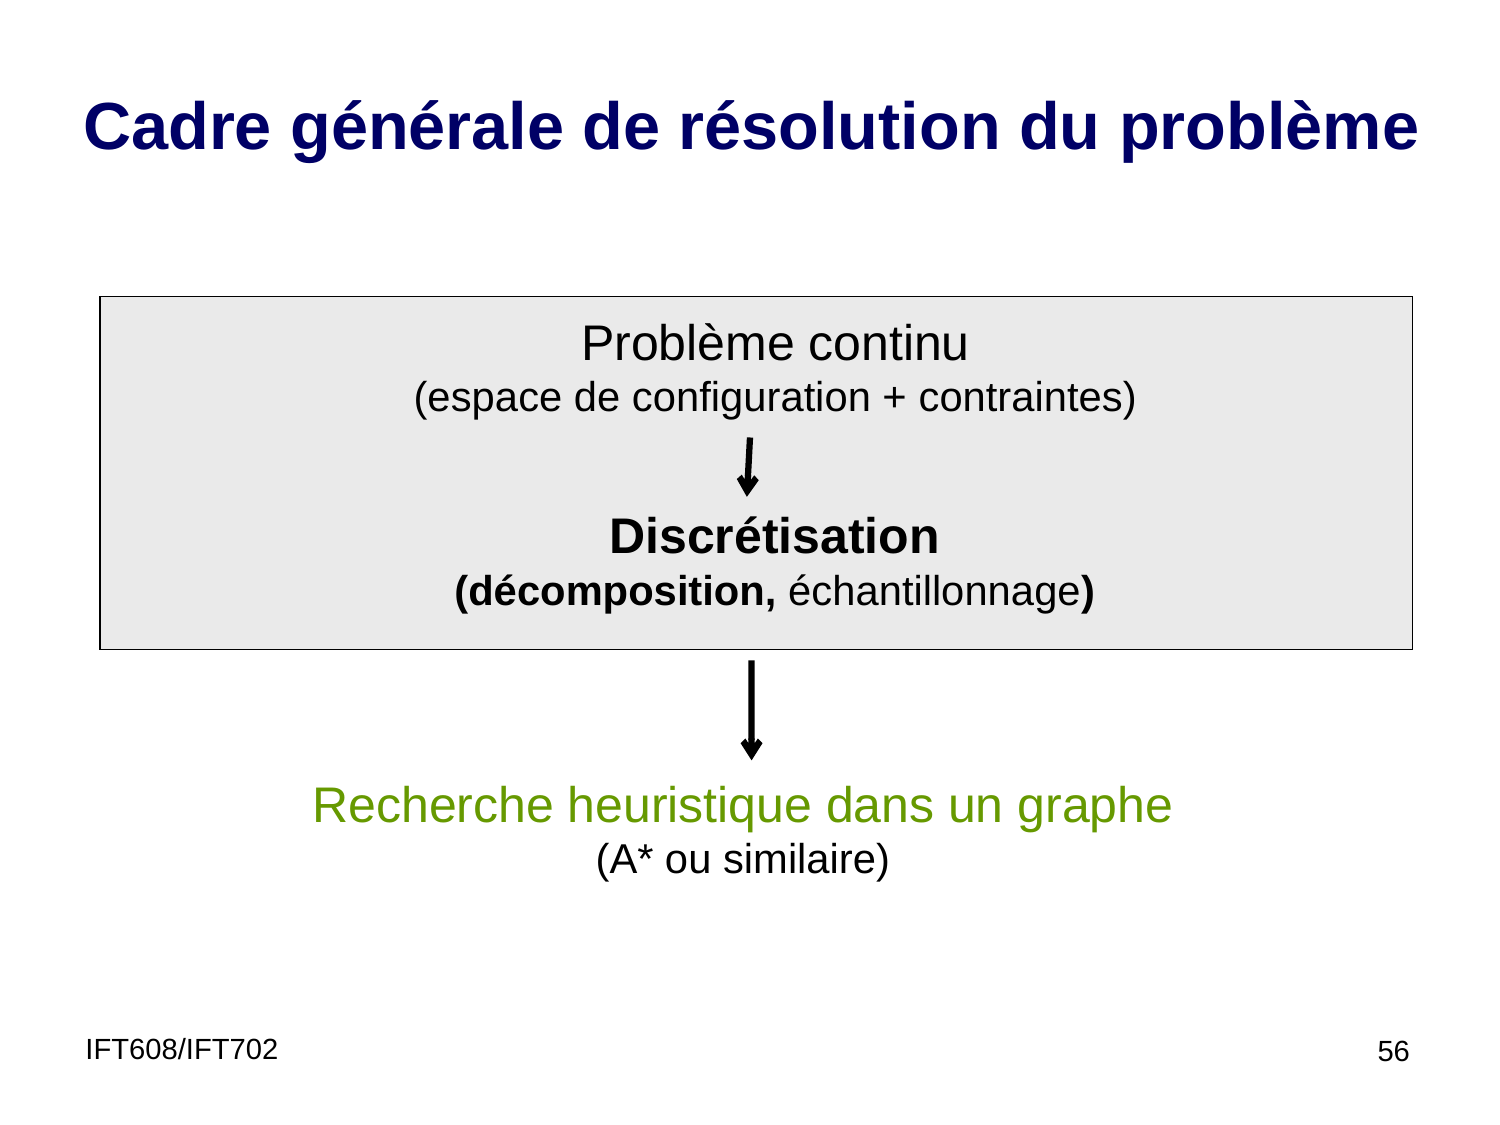

Cadre générale de résolution du problème

Problème continu
(espace de configuration + contraintes)

Discrétisation
(décomposition, échantillonnage)

Recherche heuristique dans un graphe
(A* ou similaire)
IFT608/IFT702
56